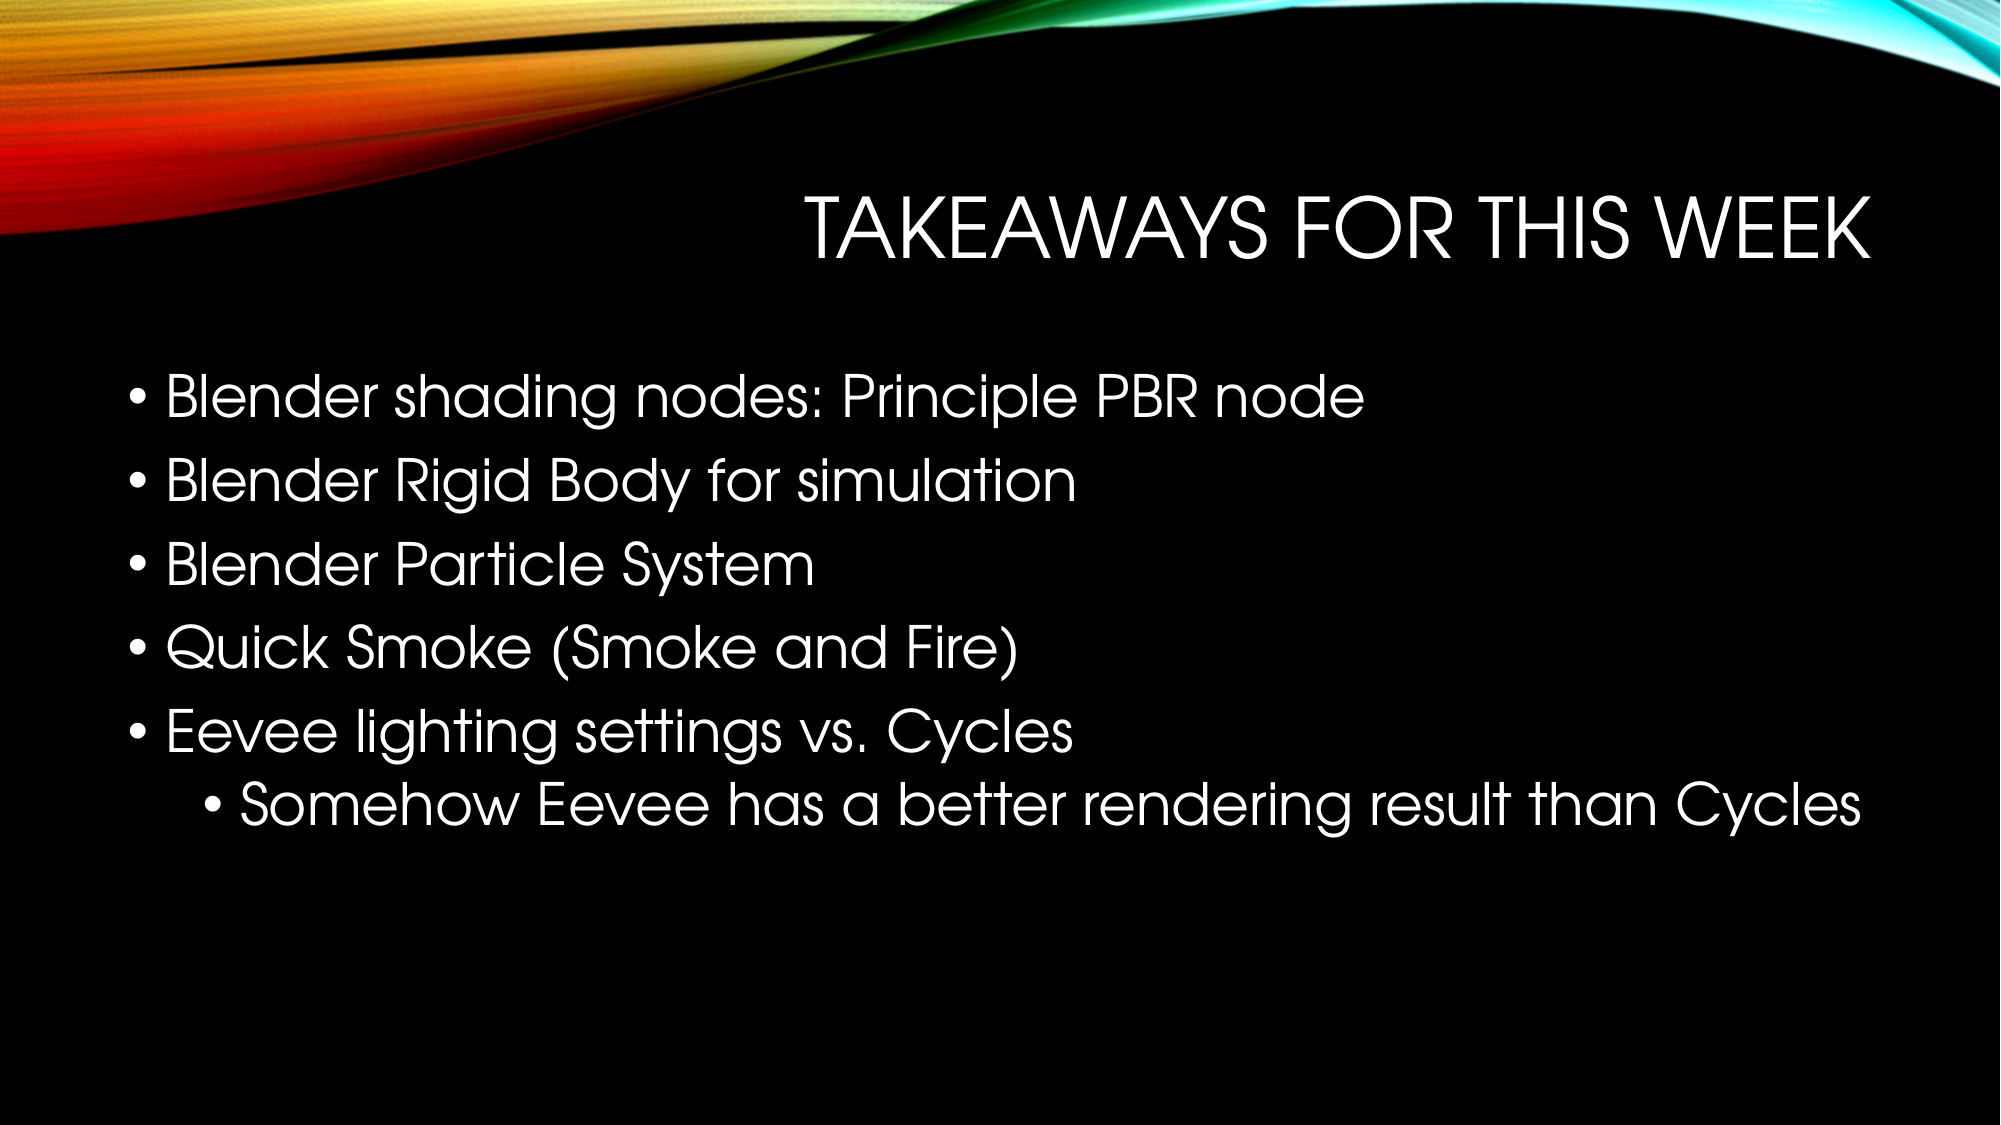

# Takeaways for this week
Blender shading nodes: Principle PBR node
Blender Rigid Body for simulation
Blender Particle System
Quick Smoke (Smoke and Fire)
Eevee lighting settings vs. Cycles
Somehow Eevee has a better rendering result than Cycles